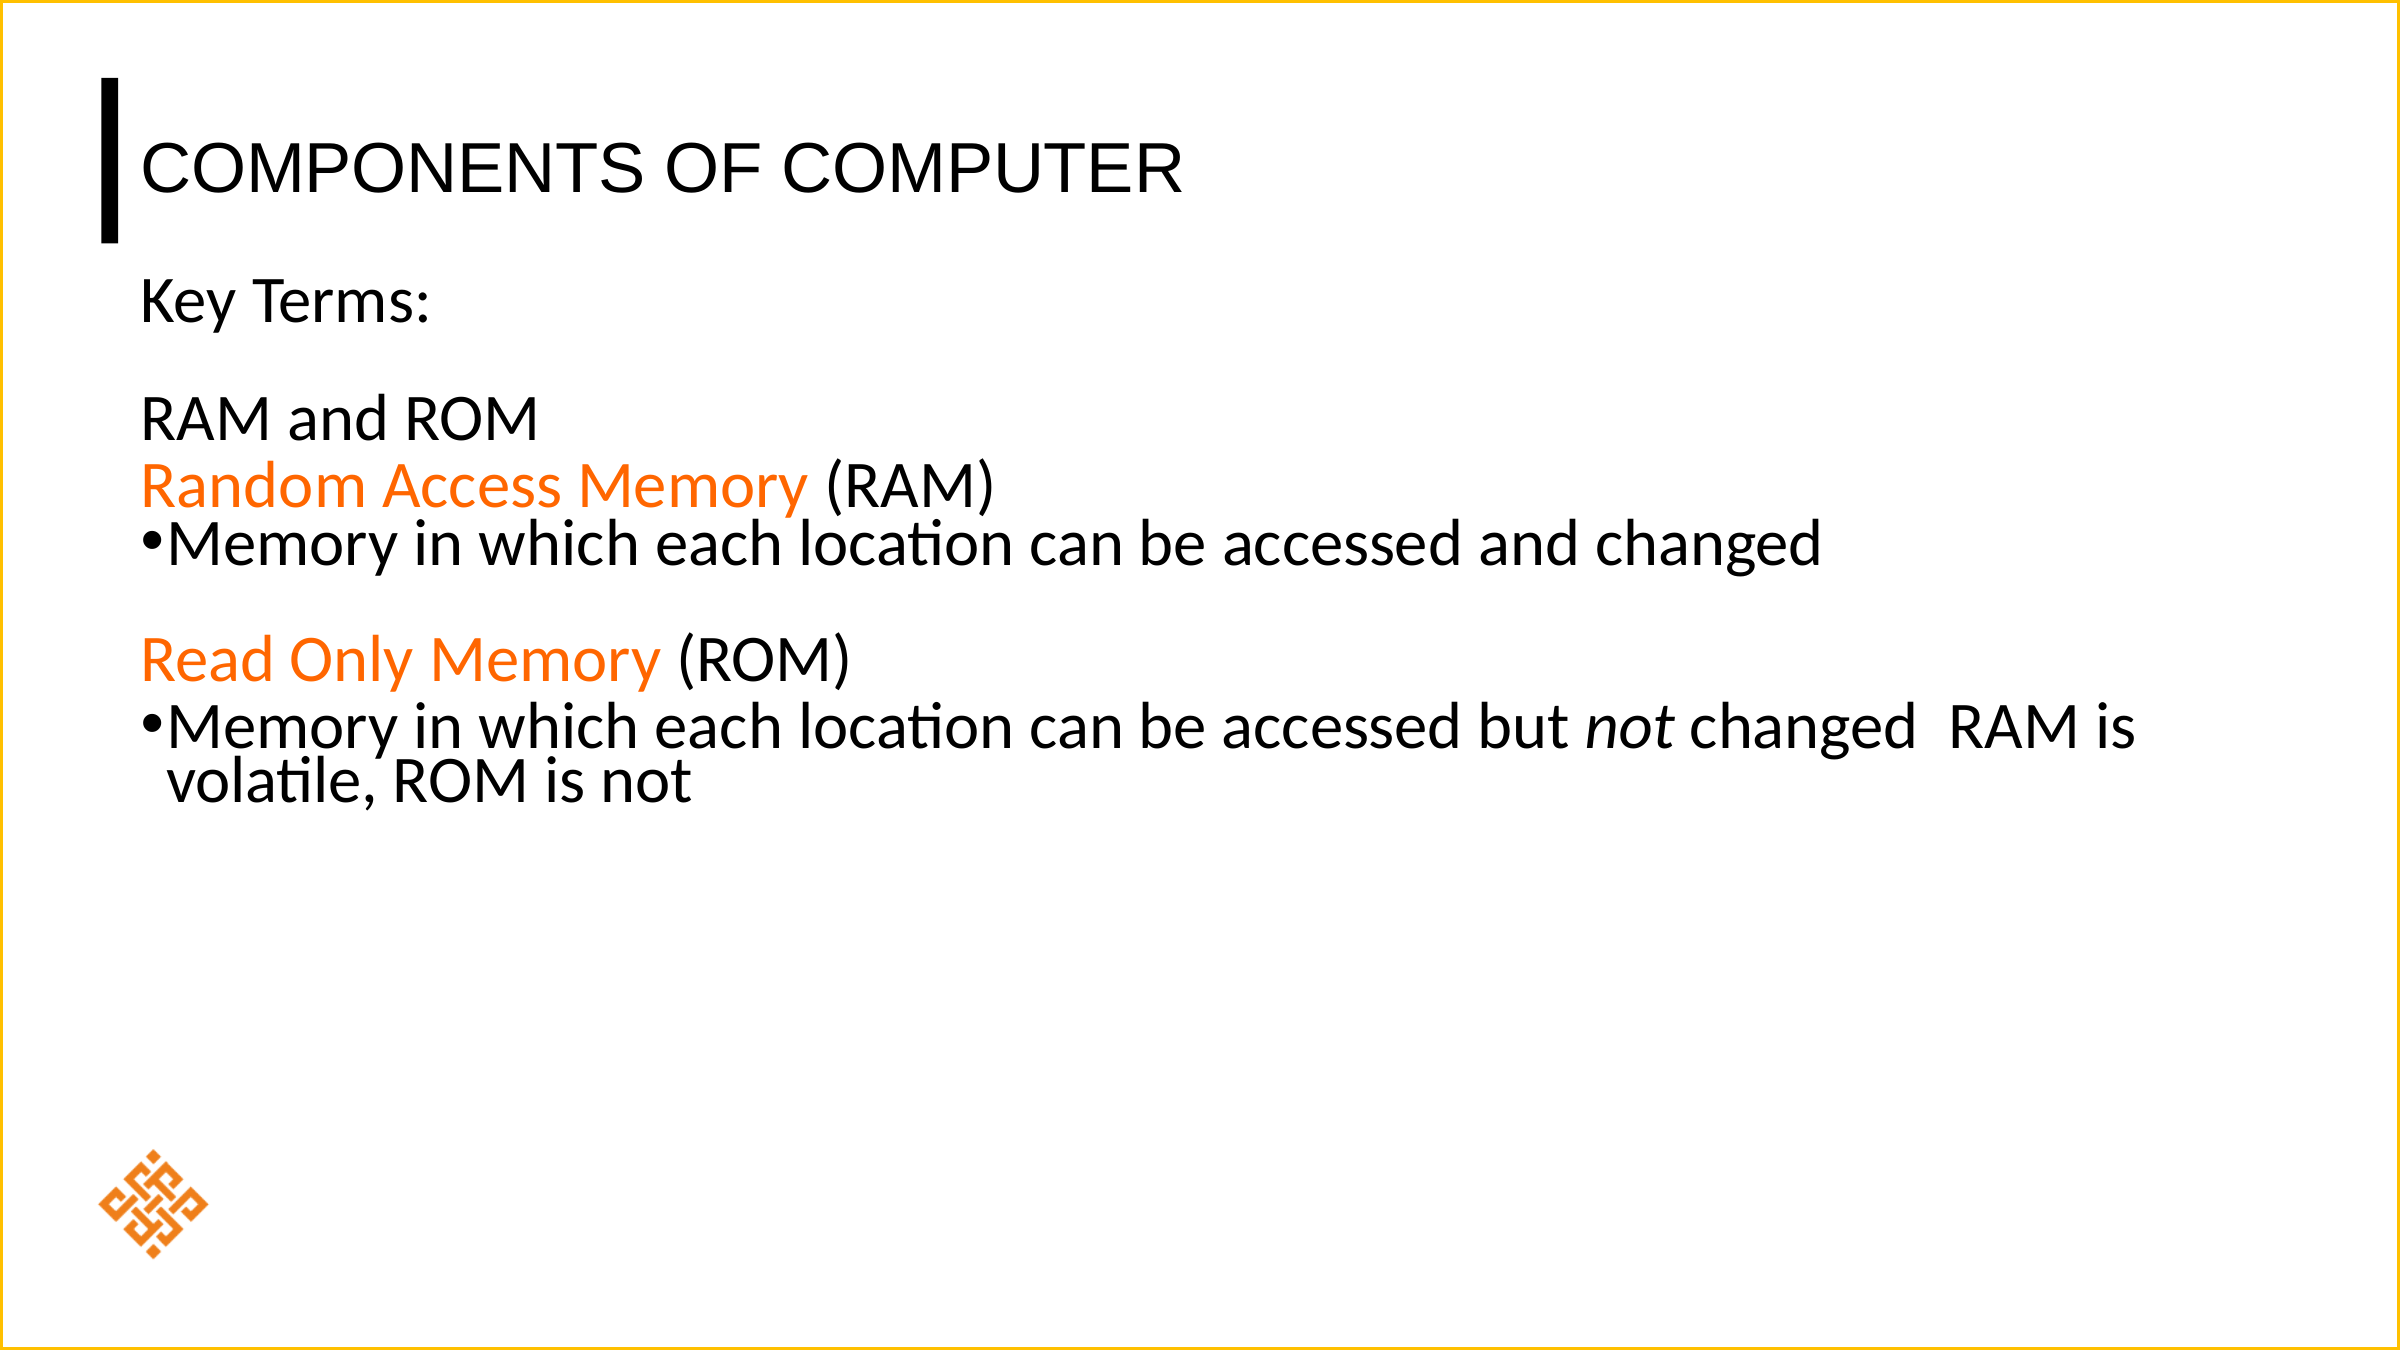

# Components of computer
Key Terms:

RAM and ROM
Random Access Memory (RAM)
Memory in which each location can be accessed and changed

Read Only Memory (ROM)
Memory in which each location can be accessed but not changed  RAM is volatile, ROM is not